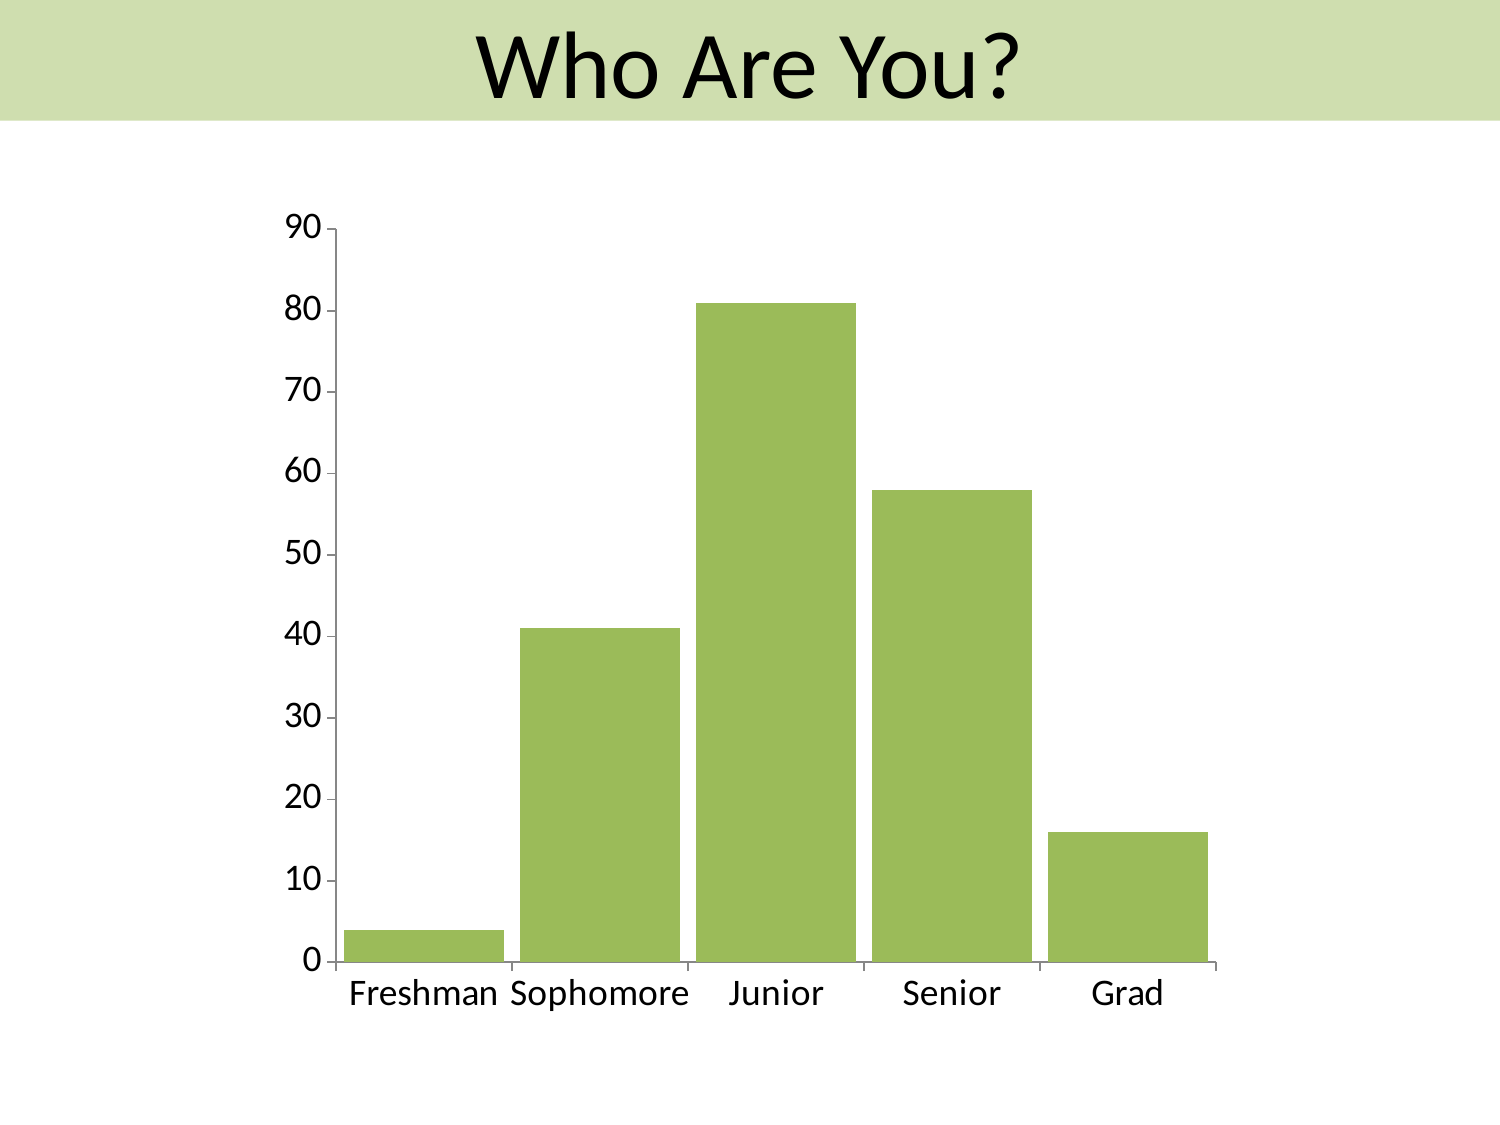

Who Are You?

### Chart

| Category |  |
|---|---|
| Freshman | 4.0 |
| Sophomore | 41.0 |
| Junior | 81.0 |
| Senior | 58.0 |
| Grad | 16.0 |